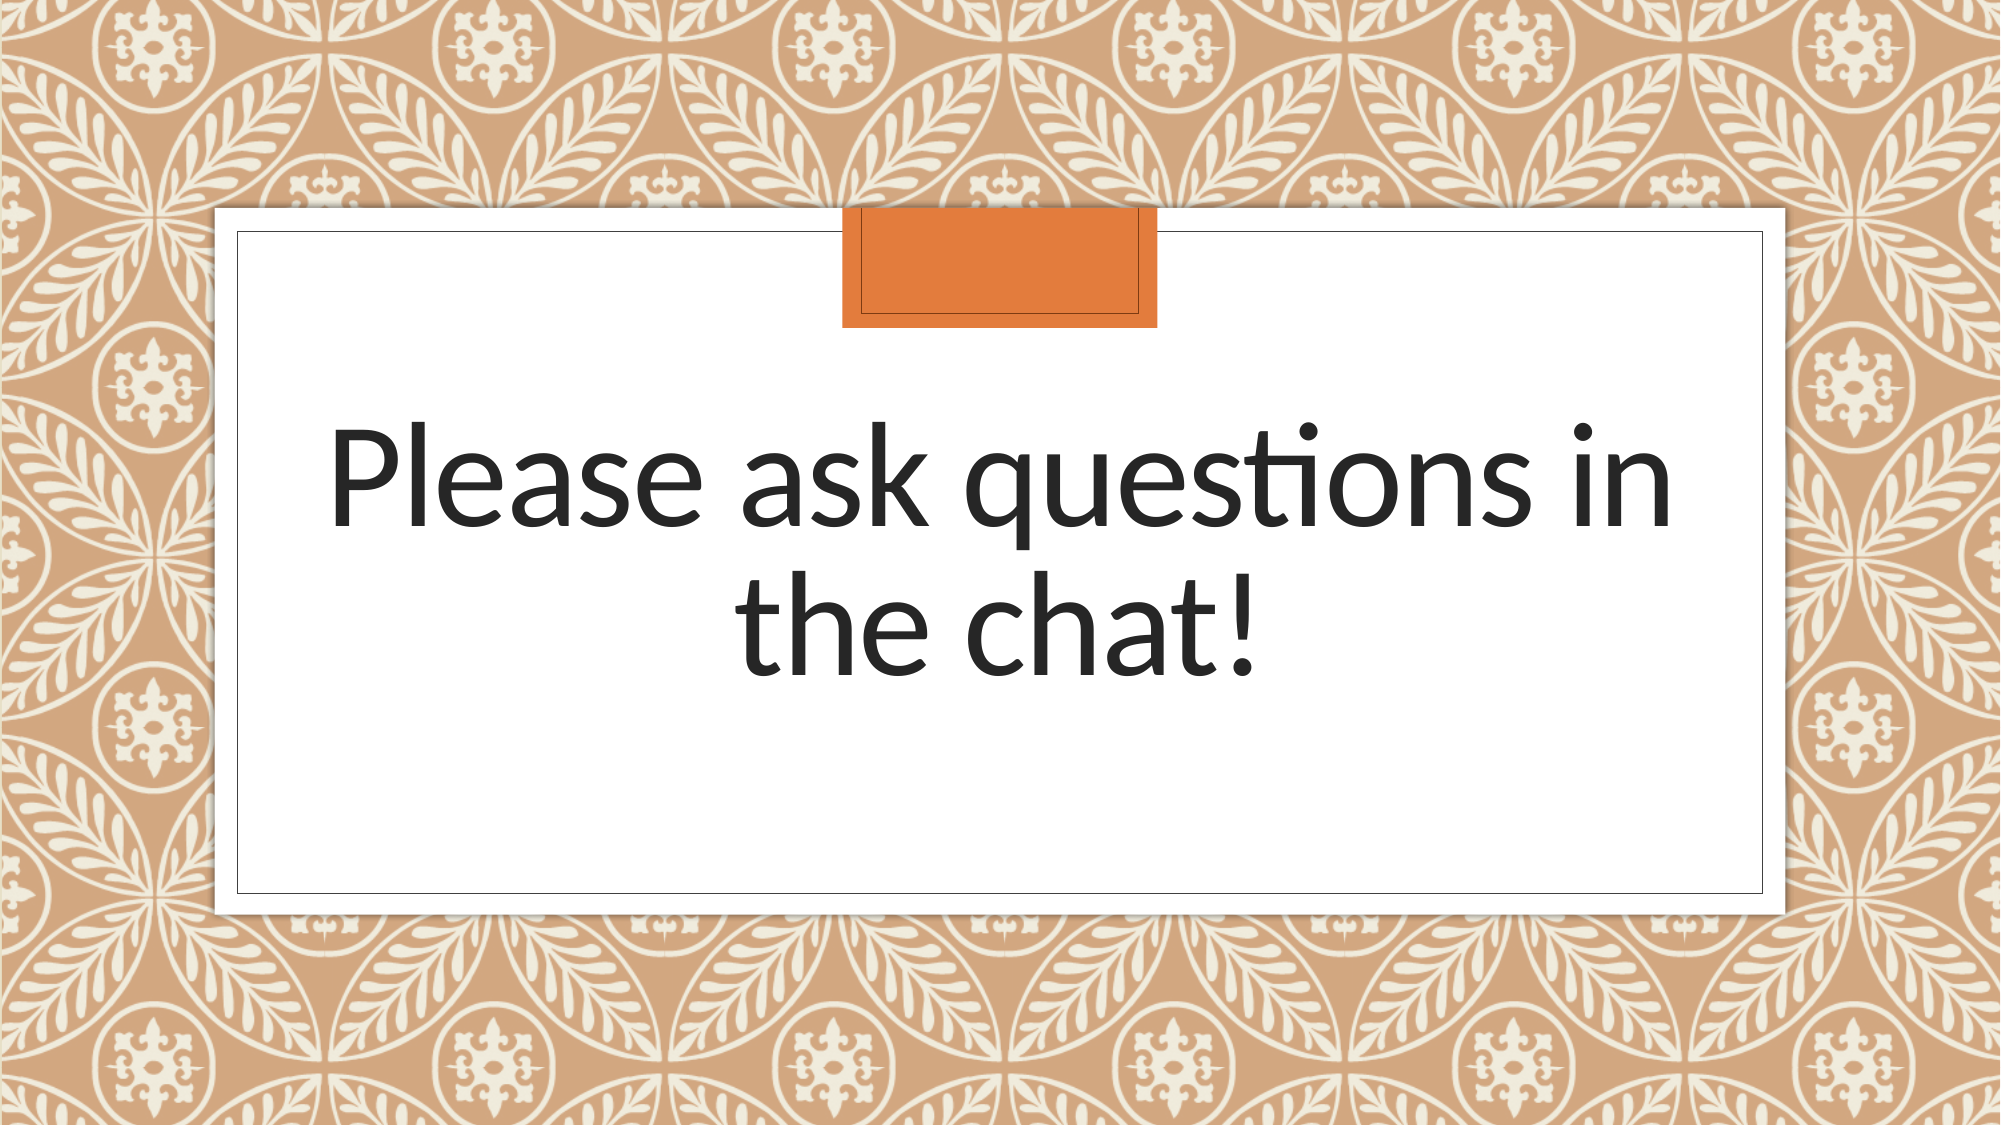

# Please ask questions in the chat!